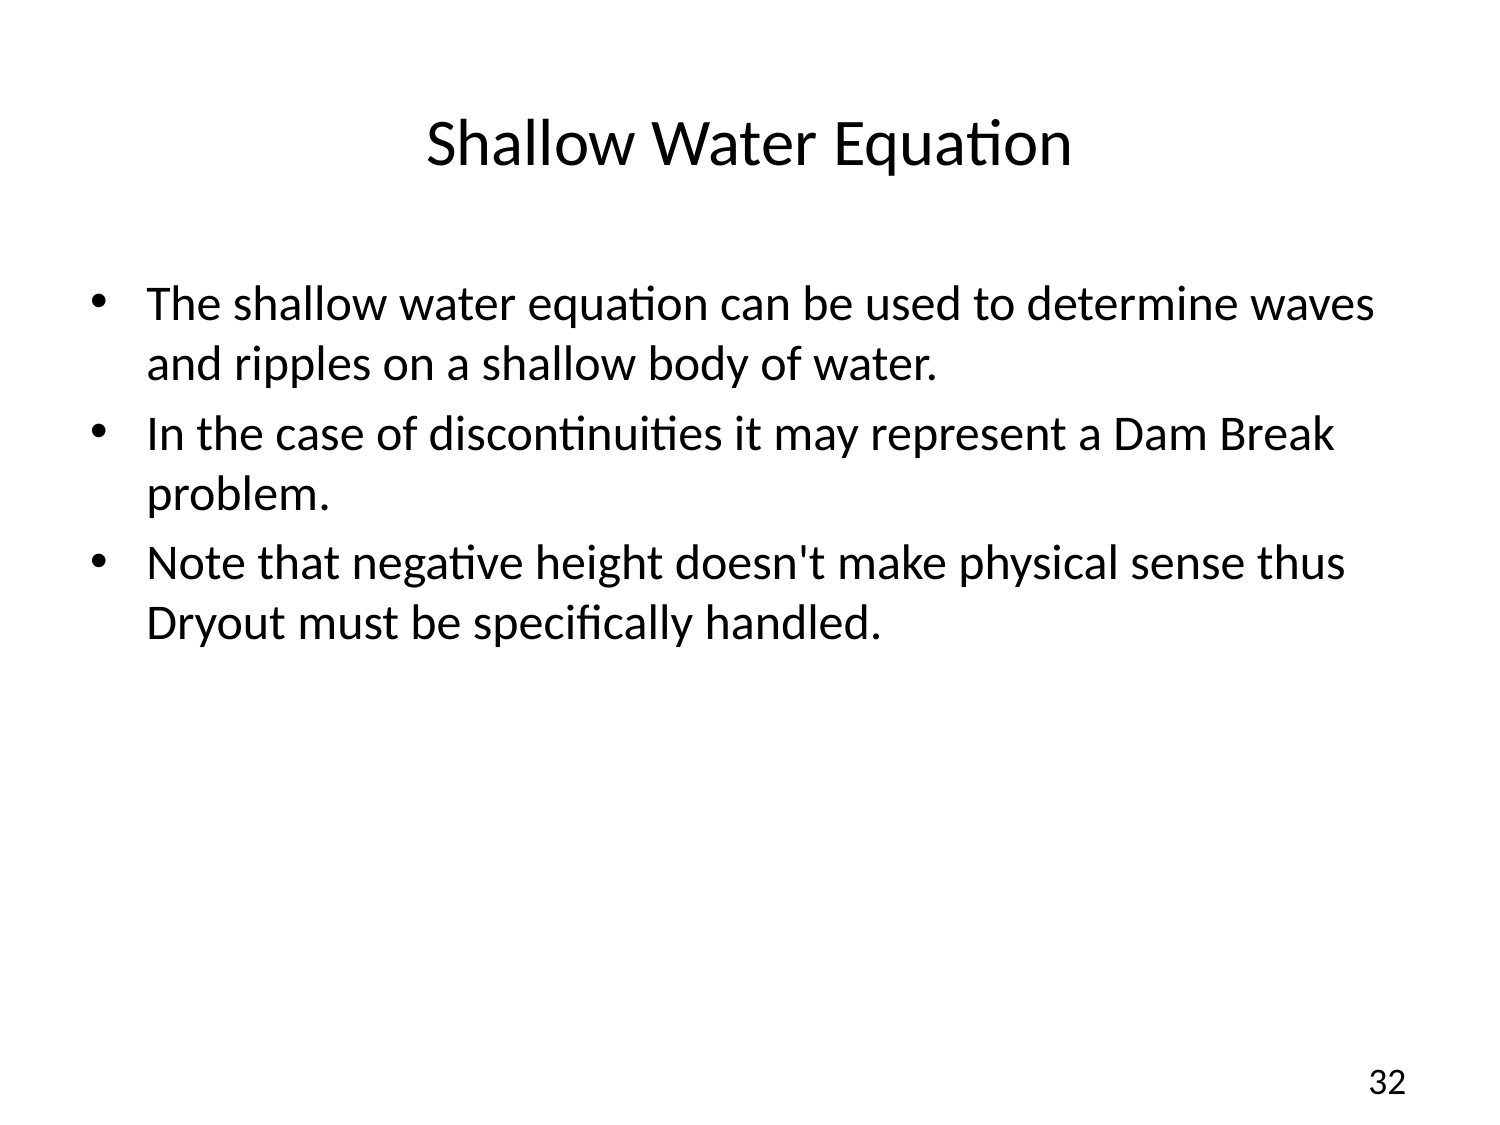

# Shallow Water Equation
The shallow water equation can be used to determine waves and ripples on a shallow body of water.
In the case of discontinuities it may represent a Dam Break problem.
Note that negative height doesn't make physical sense thus Dryout must be specifically handled.
32